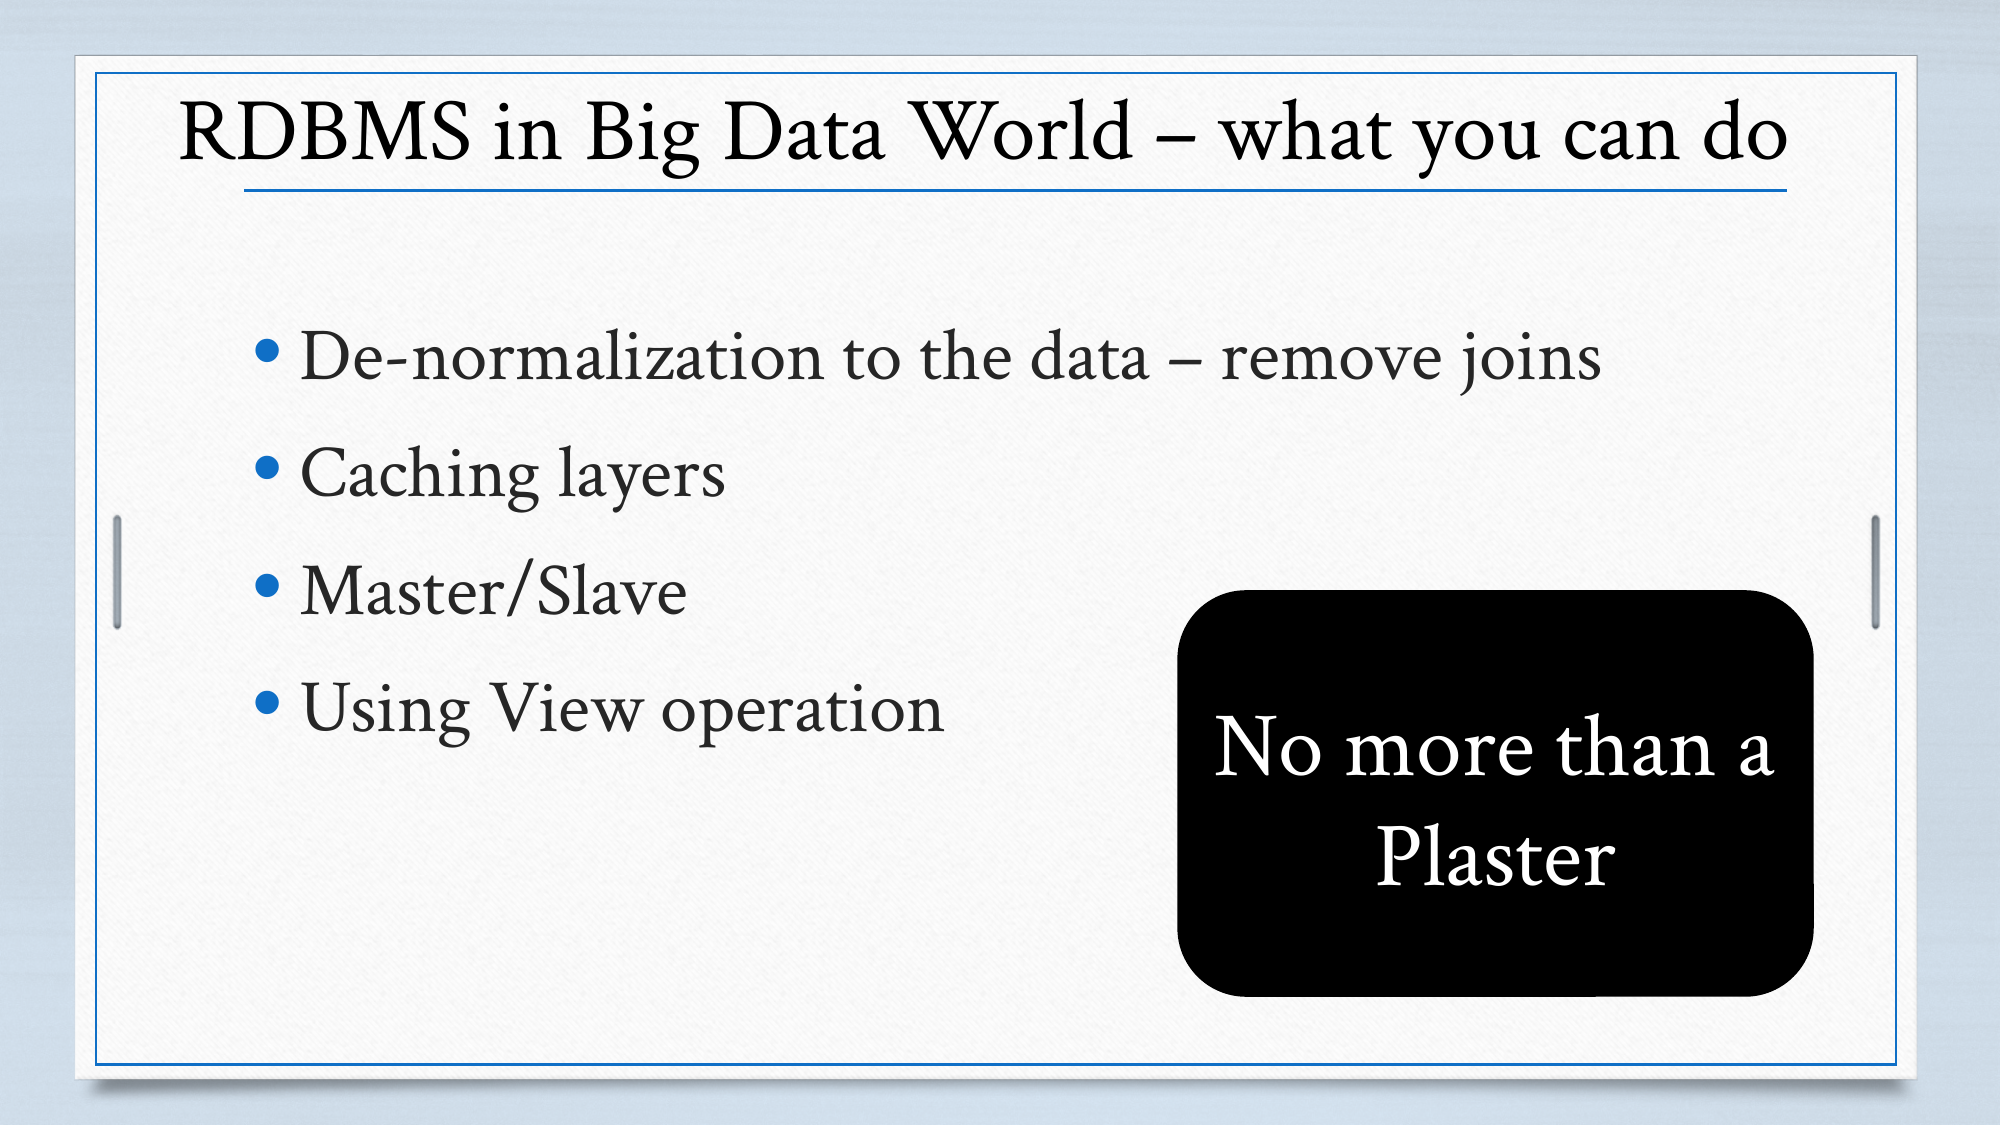

# RDBMS in Big Data World – what you can do

De-normalization to the data – remove joins
Caching layers
Master/Slave
Using View operation
No more than a Plaster